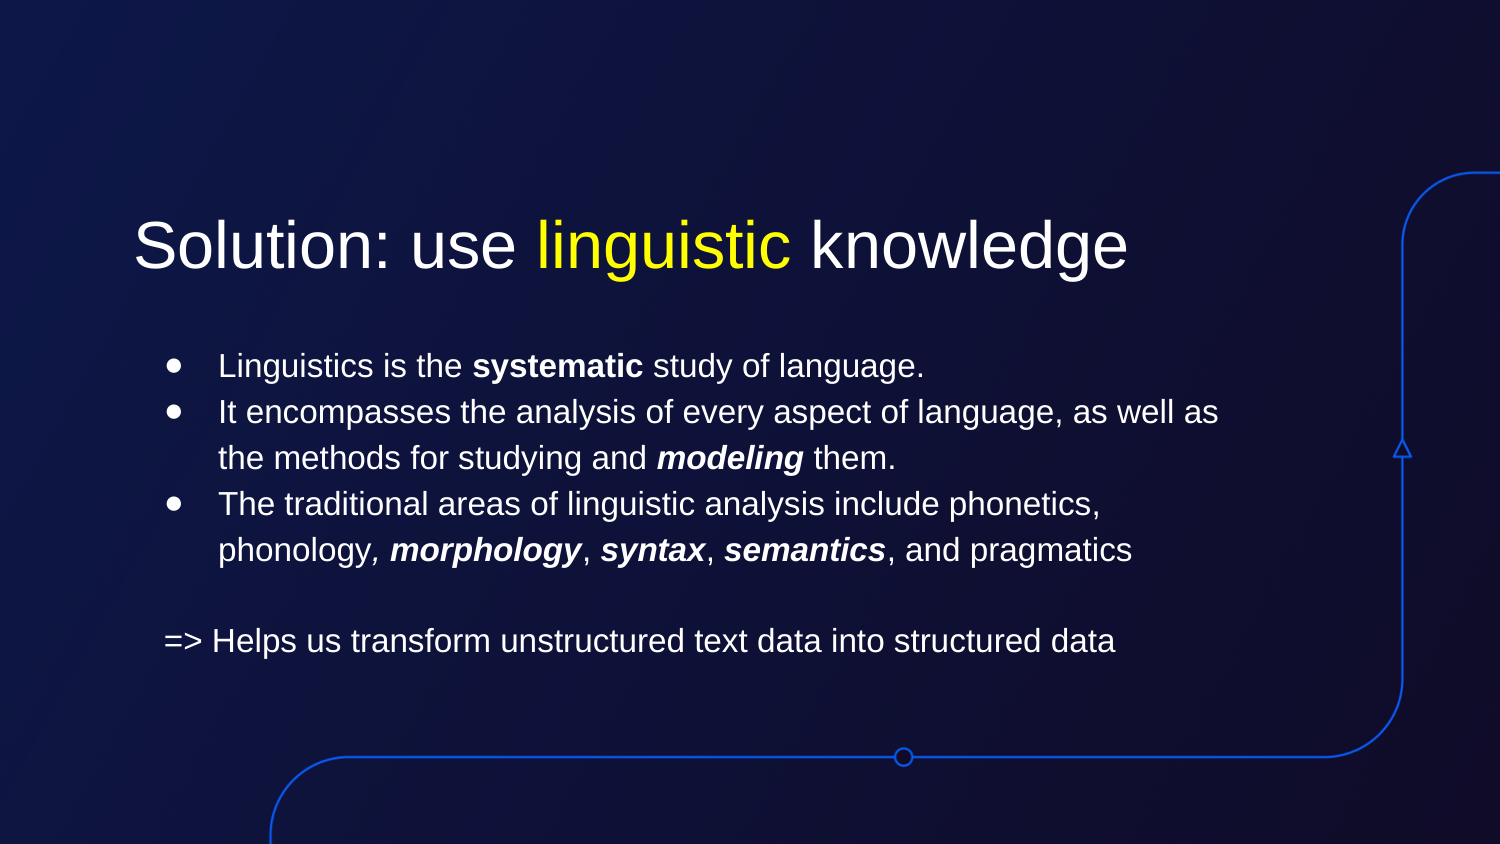

Solution: use linguistic knowledge
Linguistics is the systematic study of language.
It encompasses the analysis of every aspect of language, as well as the methods for studying and modeling them.
The traditional areas of linguistic analysis include phonetics, phonology, morphology, syntax, semantics, and pragmatics

=> Helps us transform unstructured text data into structured data